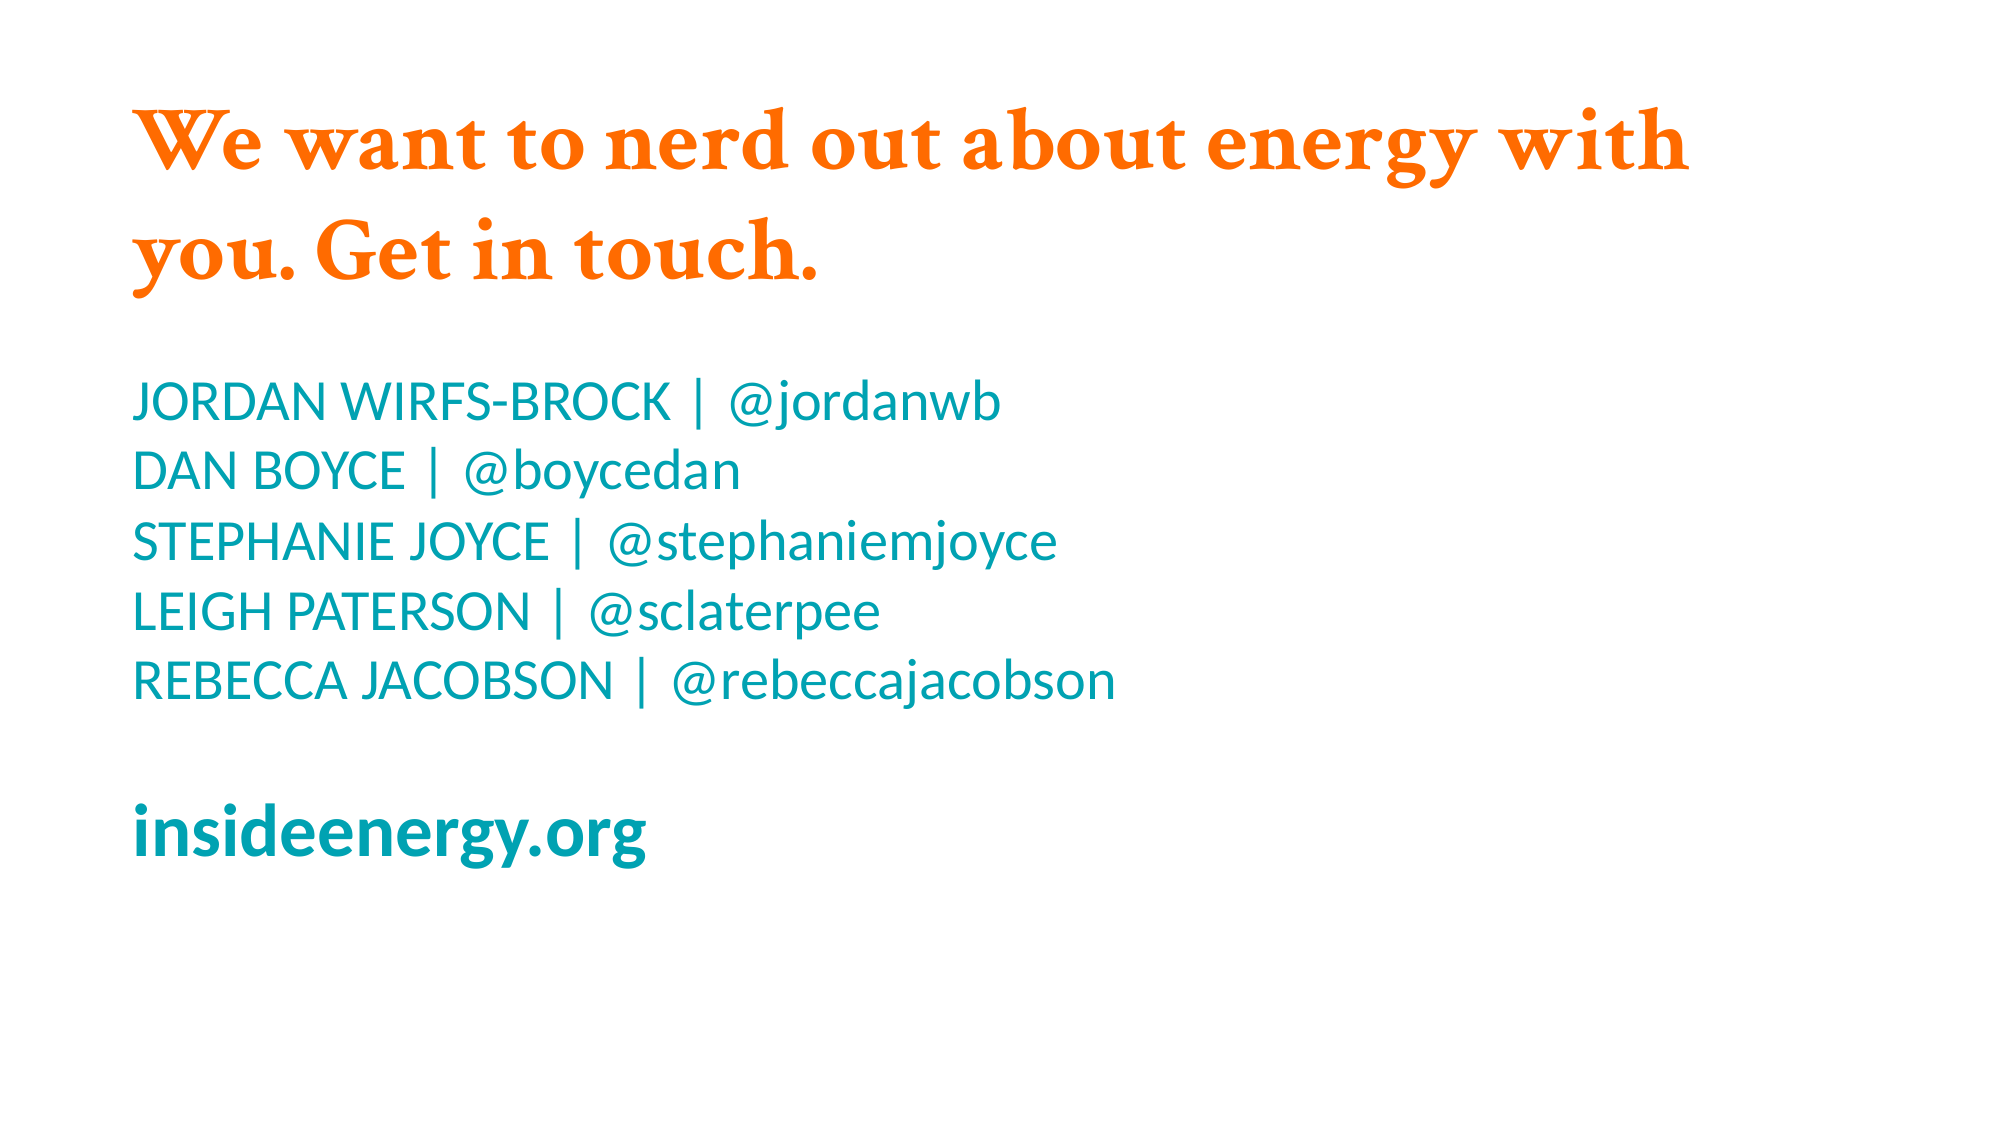

We want to nerd out about energy with you. Get in touch.
JORDAN WIRFS-BROCK | @jordanwb
DAN BOYCE | @boycedan
STEPHANIE JOYCE | @stephaniemjoyce
LEIGH PATERSON | @sclaterpee
REBECCA JACOBSON | @rebeccajacobson

insideenergy.org